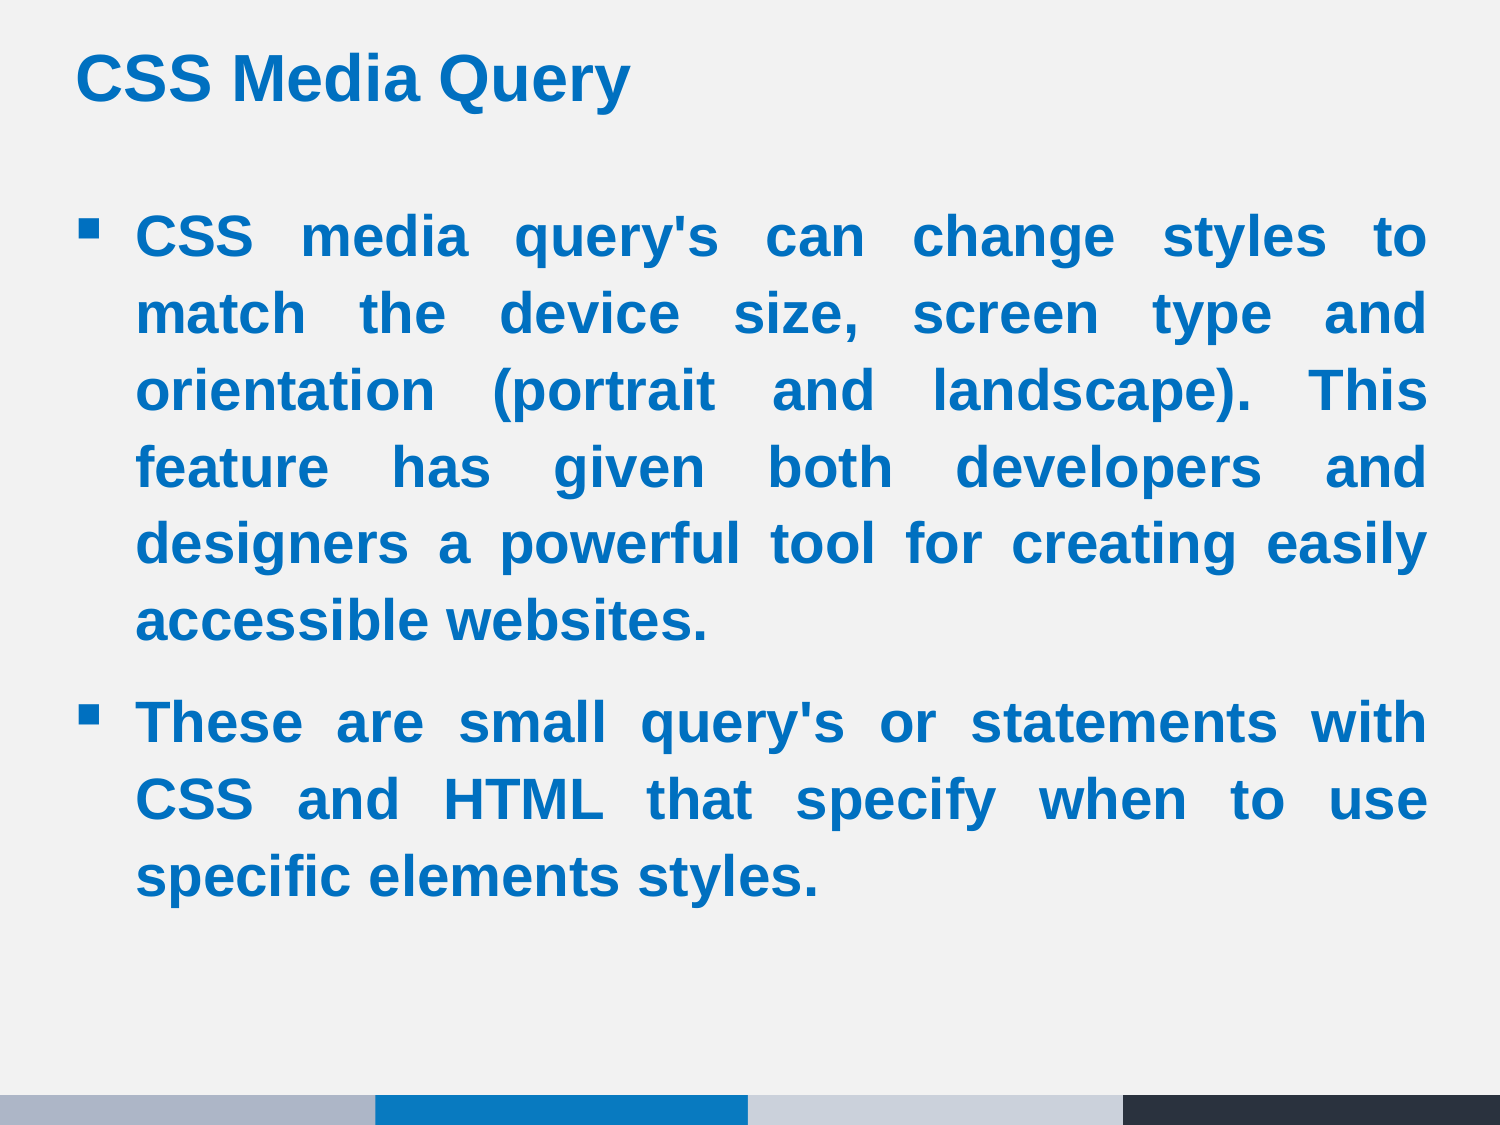

# CSS Media Query
CSS media query's can change styles to match the device size, screen type and orientation (portrait and landscape). This feature has given both developers and designers a powerful tool for creating easily accessible websites.
These are small query's or statements with CSS and HTML that specify when to use specific elements styles.